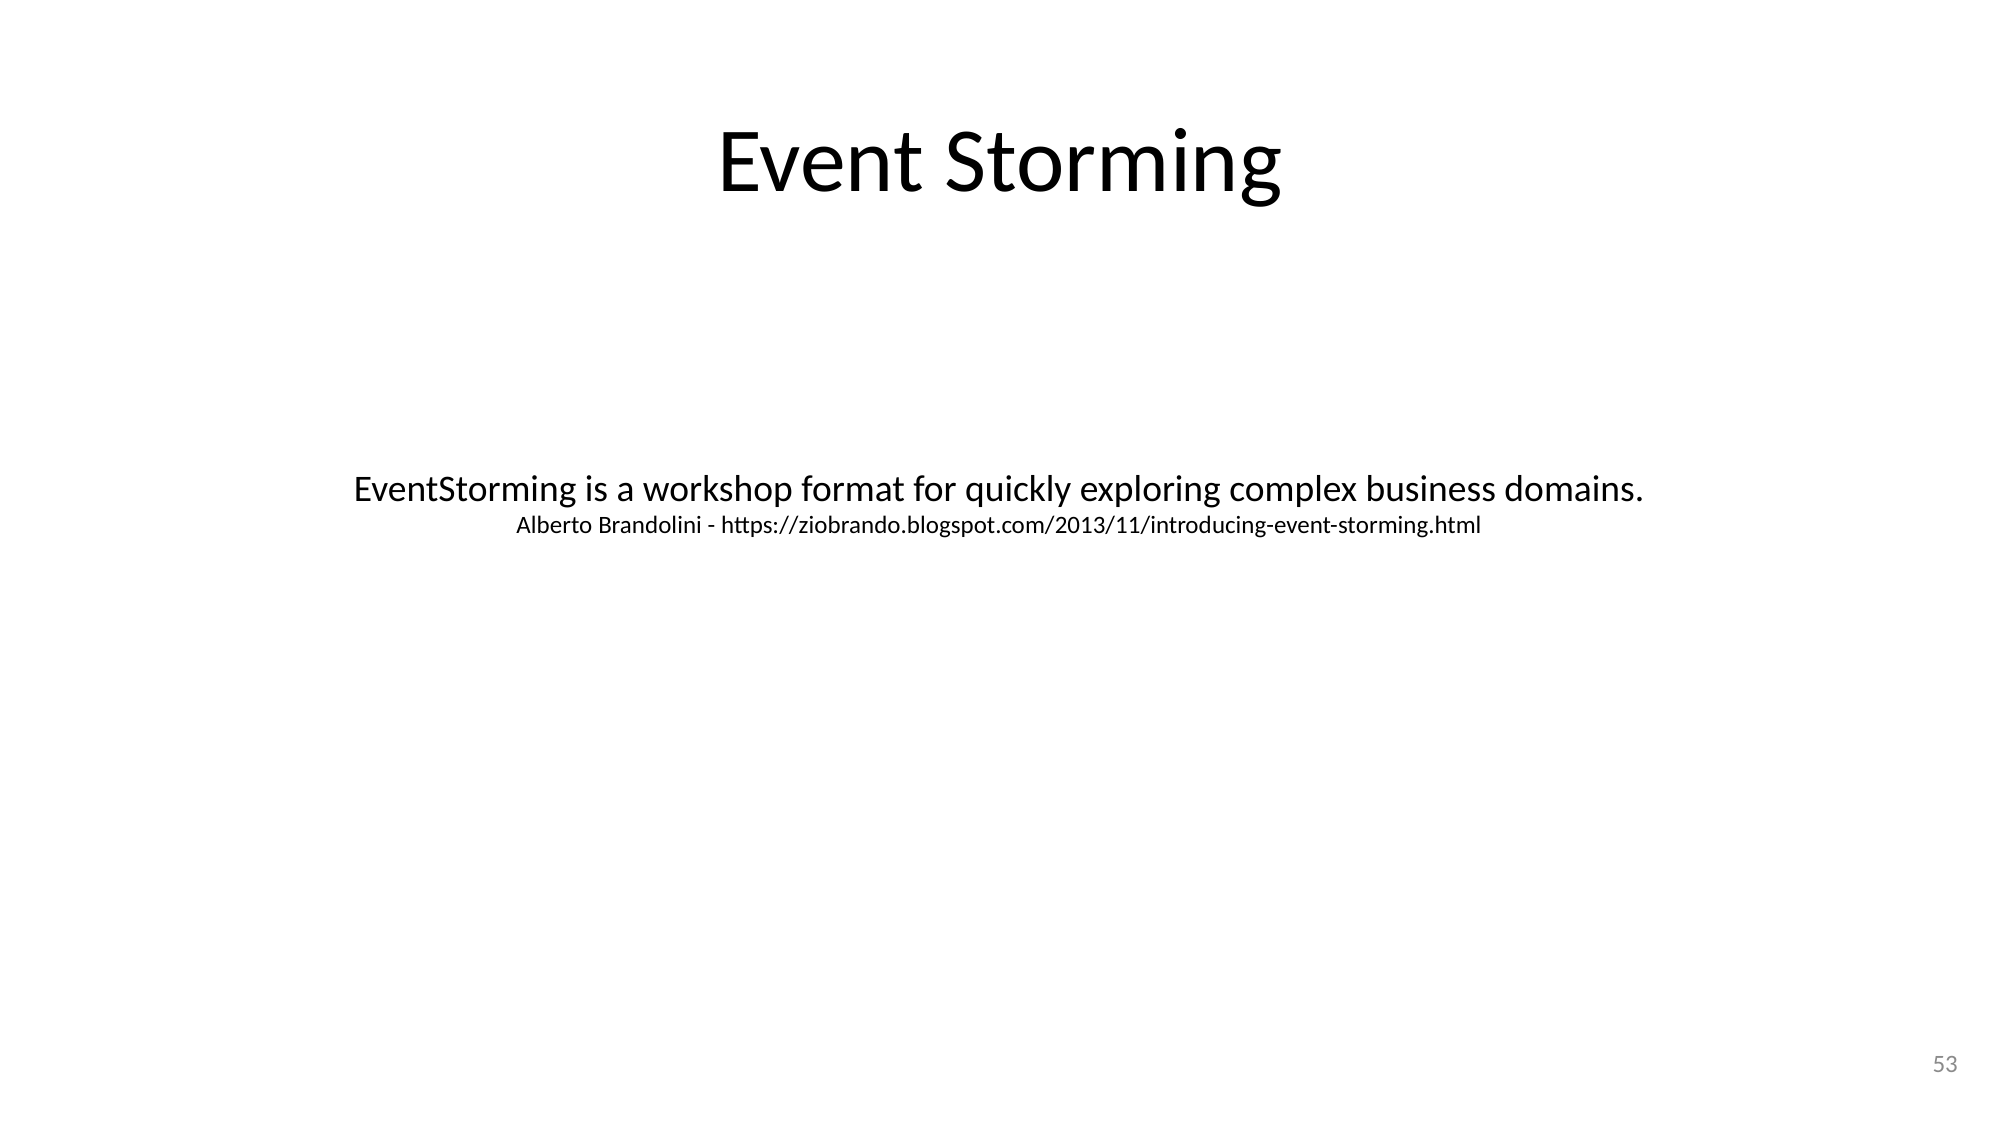

# Event Storming
EventStorming is a workshop format for quickly exploring complex business domains.
Alberto Brandolini - https://ziobrando.blogspot.com/2013/11/introducing-event-storming.html
53